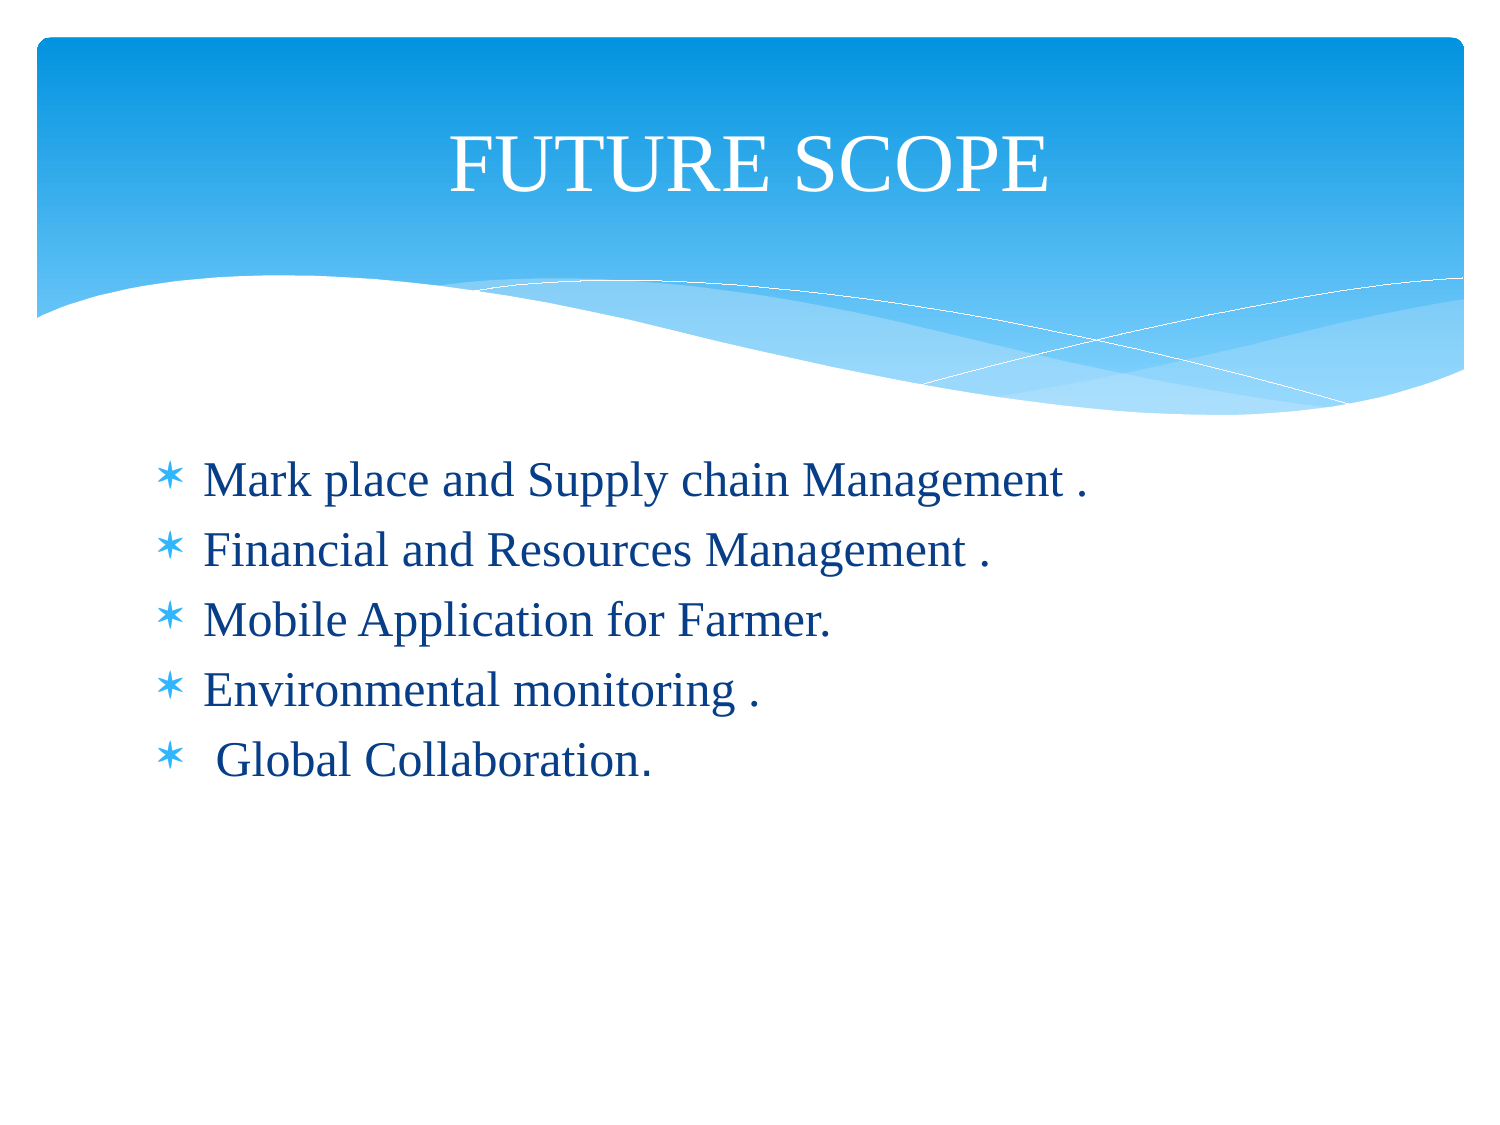

# FUTURE SCOPE
Mark place and Supply chain Management .
Financial and Resources Management .
Mobile Application for Farmer.
Environmental monitoring .
 Global Collaboration.